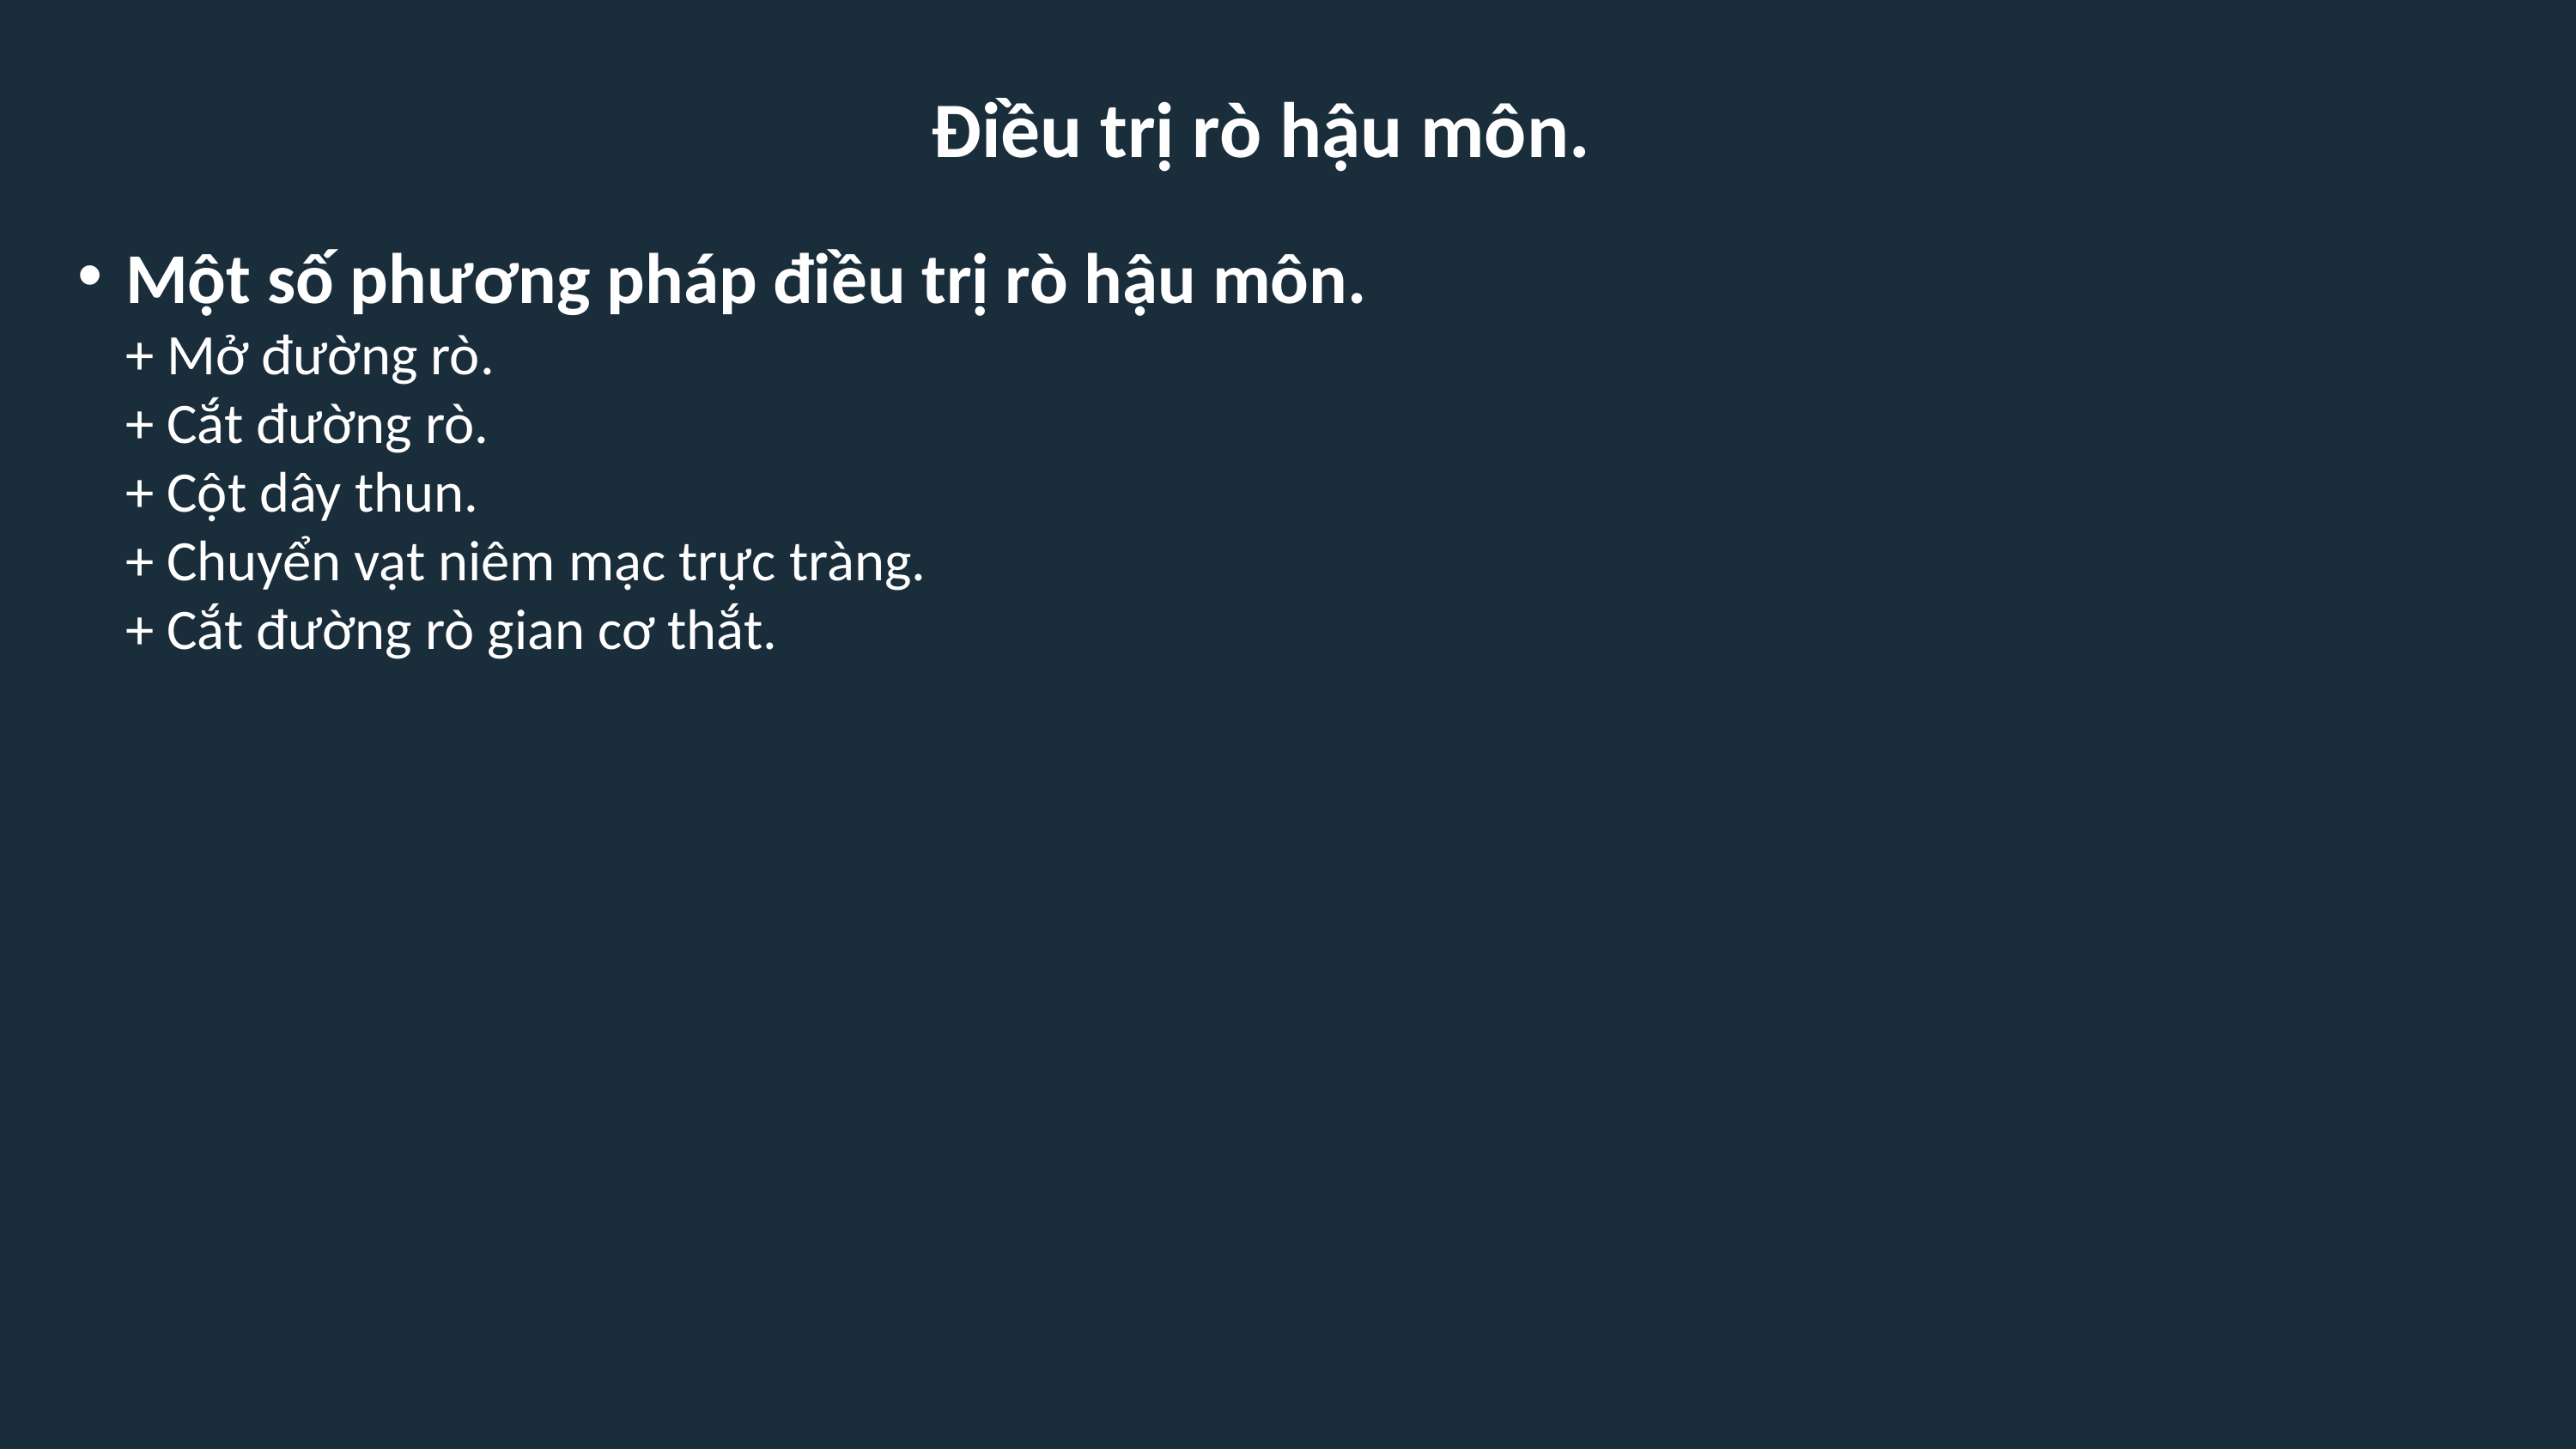

# Điều trị rò hậu môn.
Một số phương pháp điều trị rò hậu môn.
+ Mở đường rò.
+ Cắt đường rò.
+ Cột dây thun.
+ Chuyển vạt niêm mạc trực tràng.
+ Cắt đường rò gian cơ thắt.